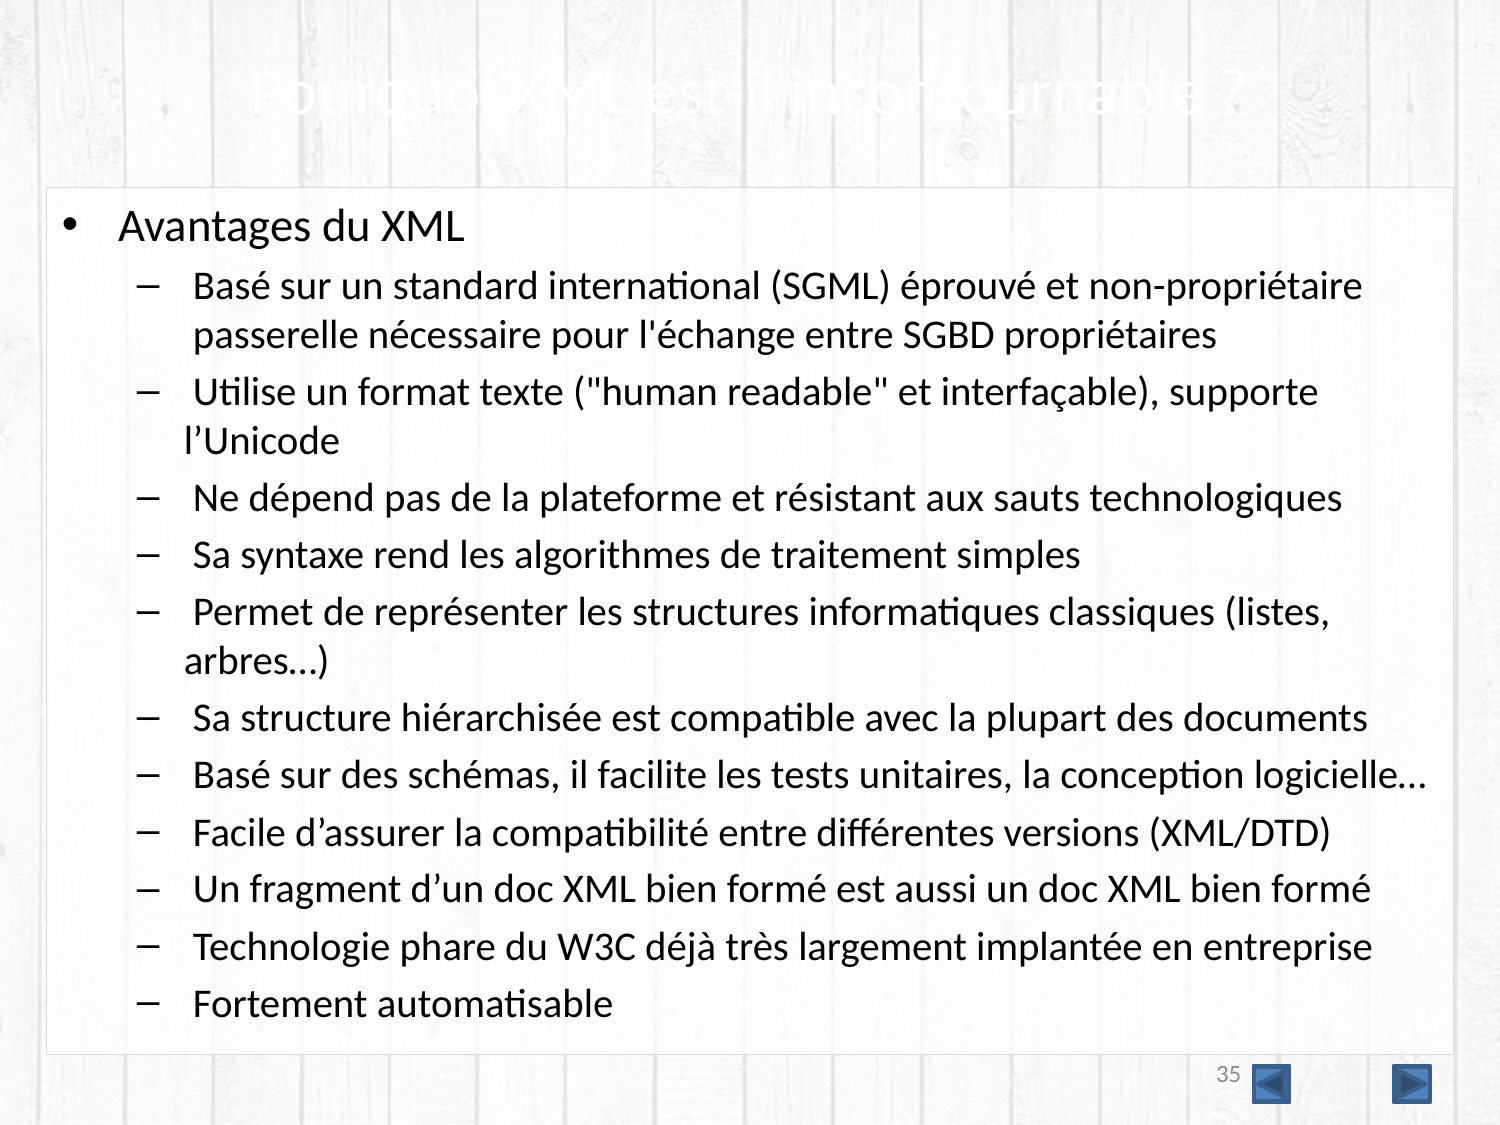

# Pourquoi XML est-il incontournable ?
Avantages du XML
 Basé sur un standard international (SGML) éprouvé et non-propriétaire
 passerelle nécessaire pour l'échange entre SGBD propriétaires
 Utilise un format texte ("human readable" et interfaçable), supporte l’Unicode
 Ne dépend pas de la plateforme et résistant aux sauts technologiques
 Sa syntaxe rend les algorithmes de traitement simples
 Permet de représenter les structures informatiques classiques (listes, arbres…)
 Sa structure hiérarchisée est compatible avec la plupart des documents
 Basé sur des schémas, il facilite les tests unitaires, la conception logicielle…
 Facile d’assurer la compatibilité entre différentes versions (XML/DTD)
 Un fragment d’un doc XML bien formé est aussi un doc XML bien formé
 Technologie phare du W3C déjà très largement implantée en entreprise
 Fortement automatisable
35